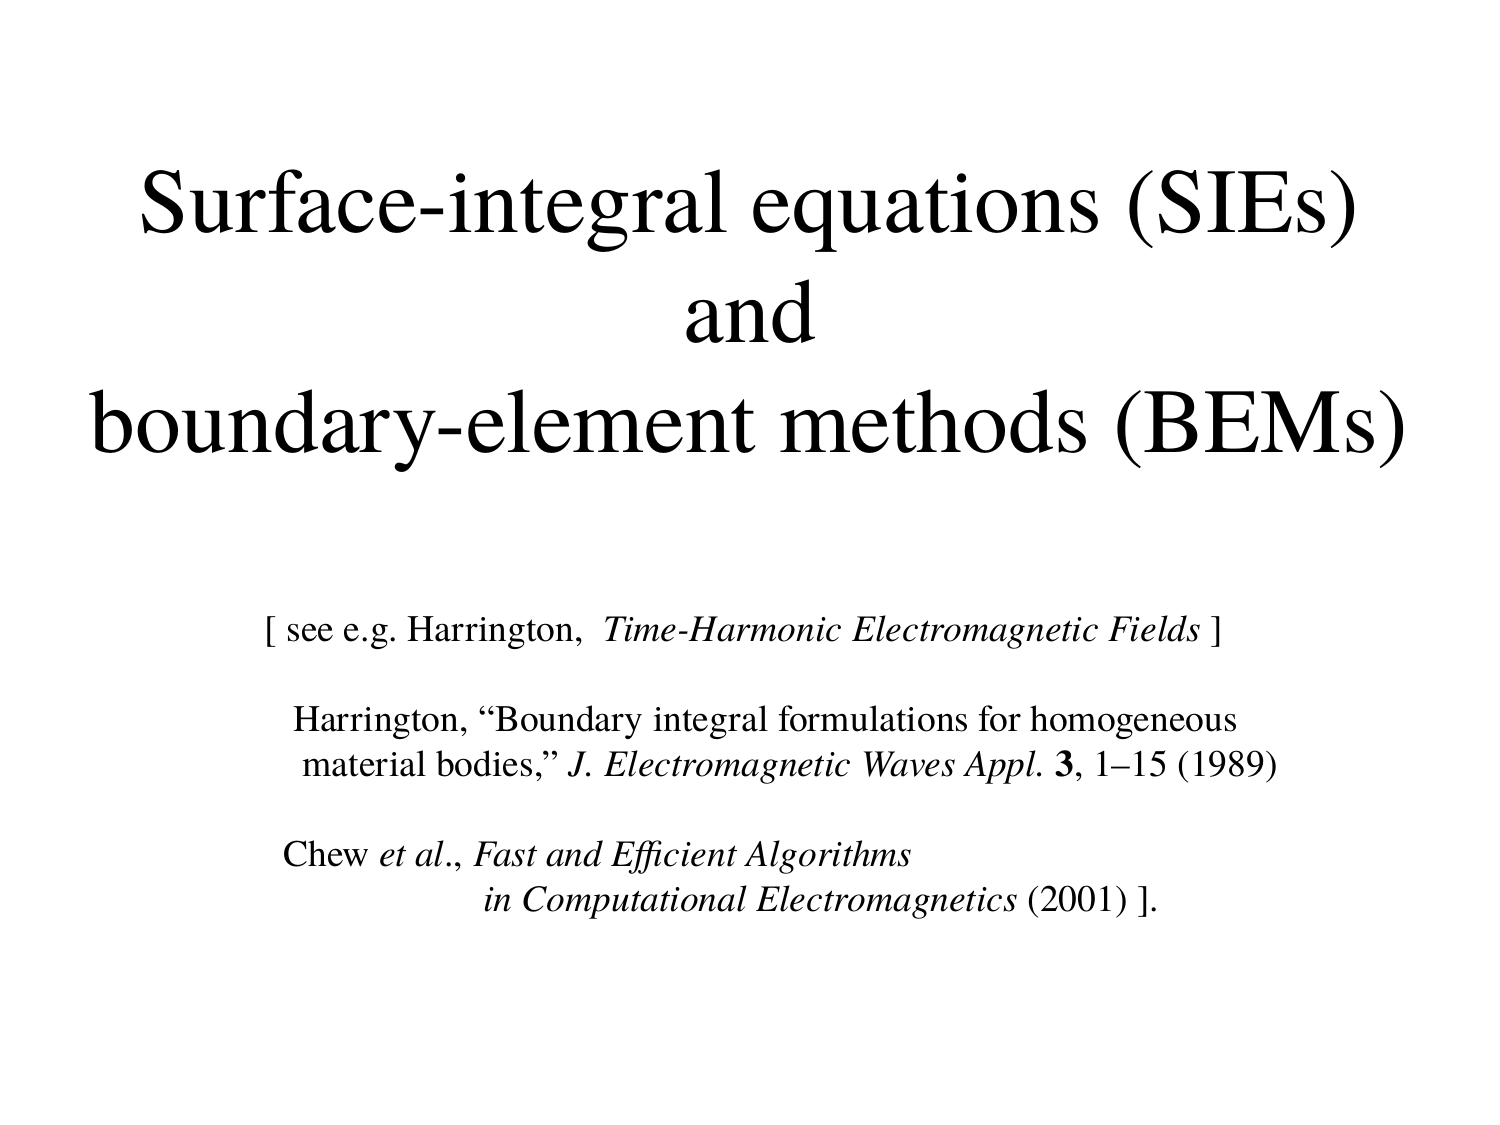

# Surface-integral equations (SIEs) and boundary-element methods (BEMs)
[ see e.g. Harrington,  Time-Harmonic Electromagnetic Fields ]

   Harrington, “Boundary integral formulations for homogeneous
    material bodies,” J. Electromagnetic Waves Appl. 3, 1–15 (1989)

  Chew et al., Fast and Efficient Algorithms
                       in Computational Electromagnetics (2001) ].